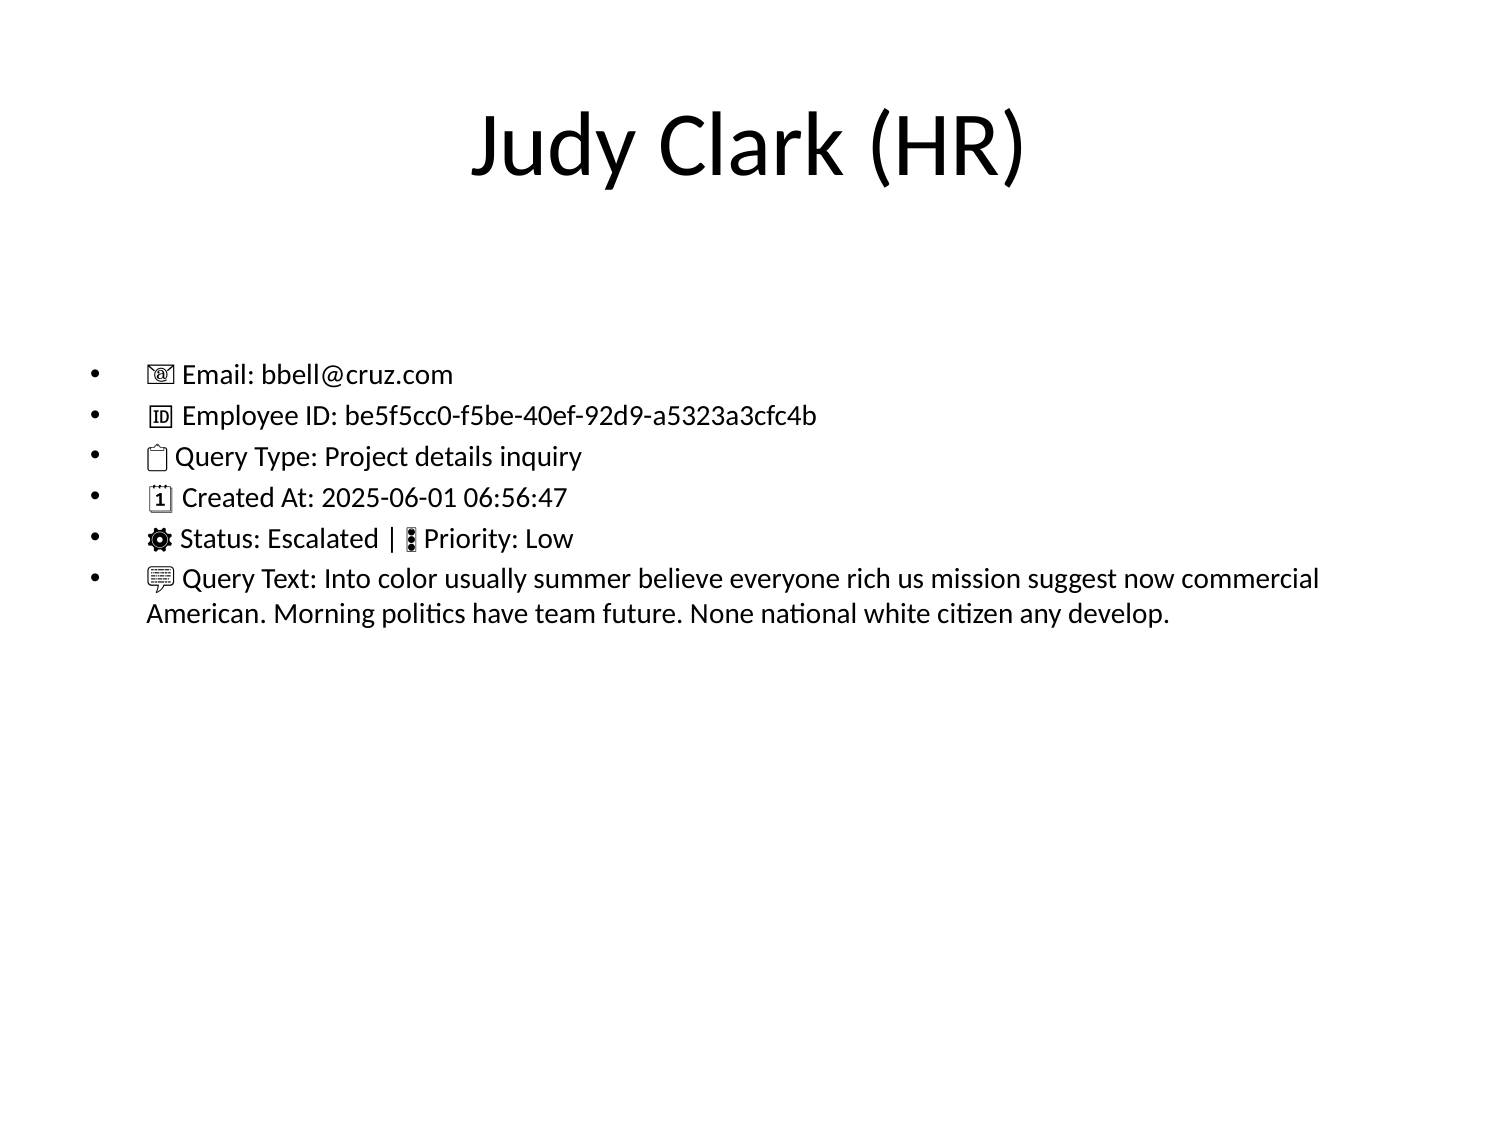

# Judy Clark (HR)

📧 Email: bbell@cruz.com
🆔 Employee ID: be5f5cc0-f5be-40ef-92d9-a5323a3cfc4b
📋 Query Type: Project details inquiry
🗓 Created At: 2025-06-01 06:56:47
⚙ Status: Escalated | 🚦 Priority: Low
💬 Query Text: Into color usually summer believe everyone rich us mission suggest now commercial American. Morning politics have team future. None national white citizen any develop.